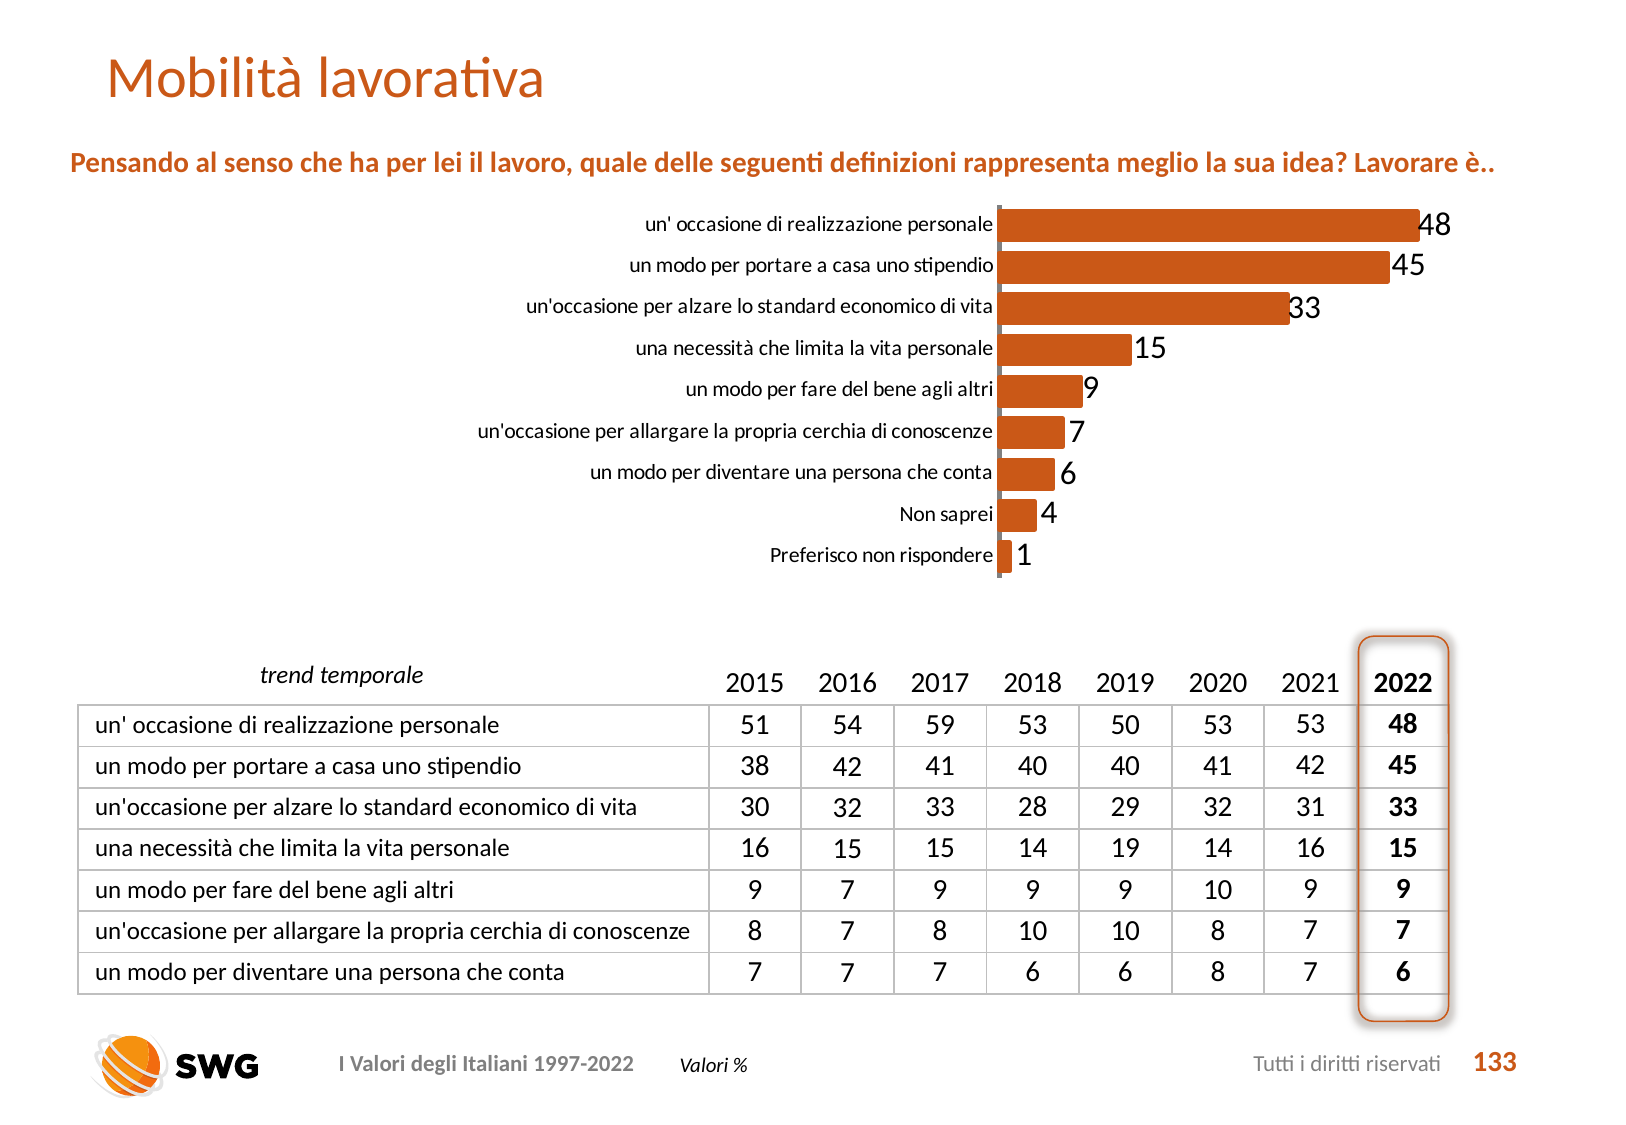

# Mobilità lavorativa
Pensando al senso che ha per lei il lavoro, quale delle seguenti definizioni rappresenta meglio la sua idea? Lavorare è..

### Chart

| Category |  |
|---|---|
| un' occasione di realizzazione personale | 48.1 |
| un modo per portare a casa uno stipendio | 44.7 |
| un'occasione per alzare lo standard economico di vita | 33.2 |
| una necessità che limita la vita personale | 15.0 |
| un modo per fare del bene agli altri | 9.4 |
| un'occasione per allargare la propria cerchia di conoscenze | 7.3 |
| un modo per diventare una persona che conta | 6.2 |
| Non saprei | 4.1 |
| Preferisco non rispondere | 1.2 |
trend temporale
|  | 2015 | 2016 | 2017 | 2018 | 2019 | 2020 | 2021 | 2022 |
| --- | --- | --- | --- | --- | --- | --- | --- | --- |
| un' occasione di realizzazione personale | 51 | 54 | 59 | 53 | 50 | 53 | 53 | 48 |
| un modo per portare a casa uno stipendio | 38 | 42 | 41 | 40 | 40 | 41 | 42 | 45 |
| un'occasione per alzare lo standard economico di vita | 30 | 32 | 33 | 28 | 29 | 32 | 31 | 33 |
| una necessità che limita la vita personale | 16 | 15 | 15 | 14 | 19 | 14 | 16 | 15 |
| un modo per fare del bene agli altri | 9 | 7 | 9 | 9 | 9 | 10 | 9 | 9 |
| un'occasione per allargare la propria cerchia di conoscenze | 8 | 7 | 8 | 10 | 10 | 8 | 7 | 7 |
| un modo per diventare una persona che conta | 7 | 7 | 7 | 6 | 6 | 8 | 7 | 6 |
133
Valori %